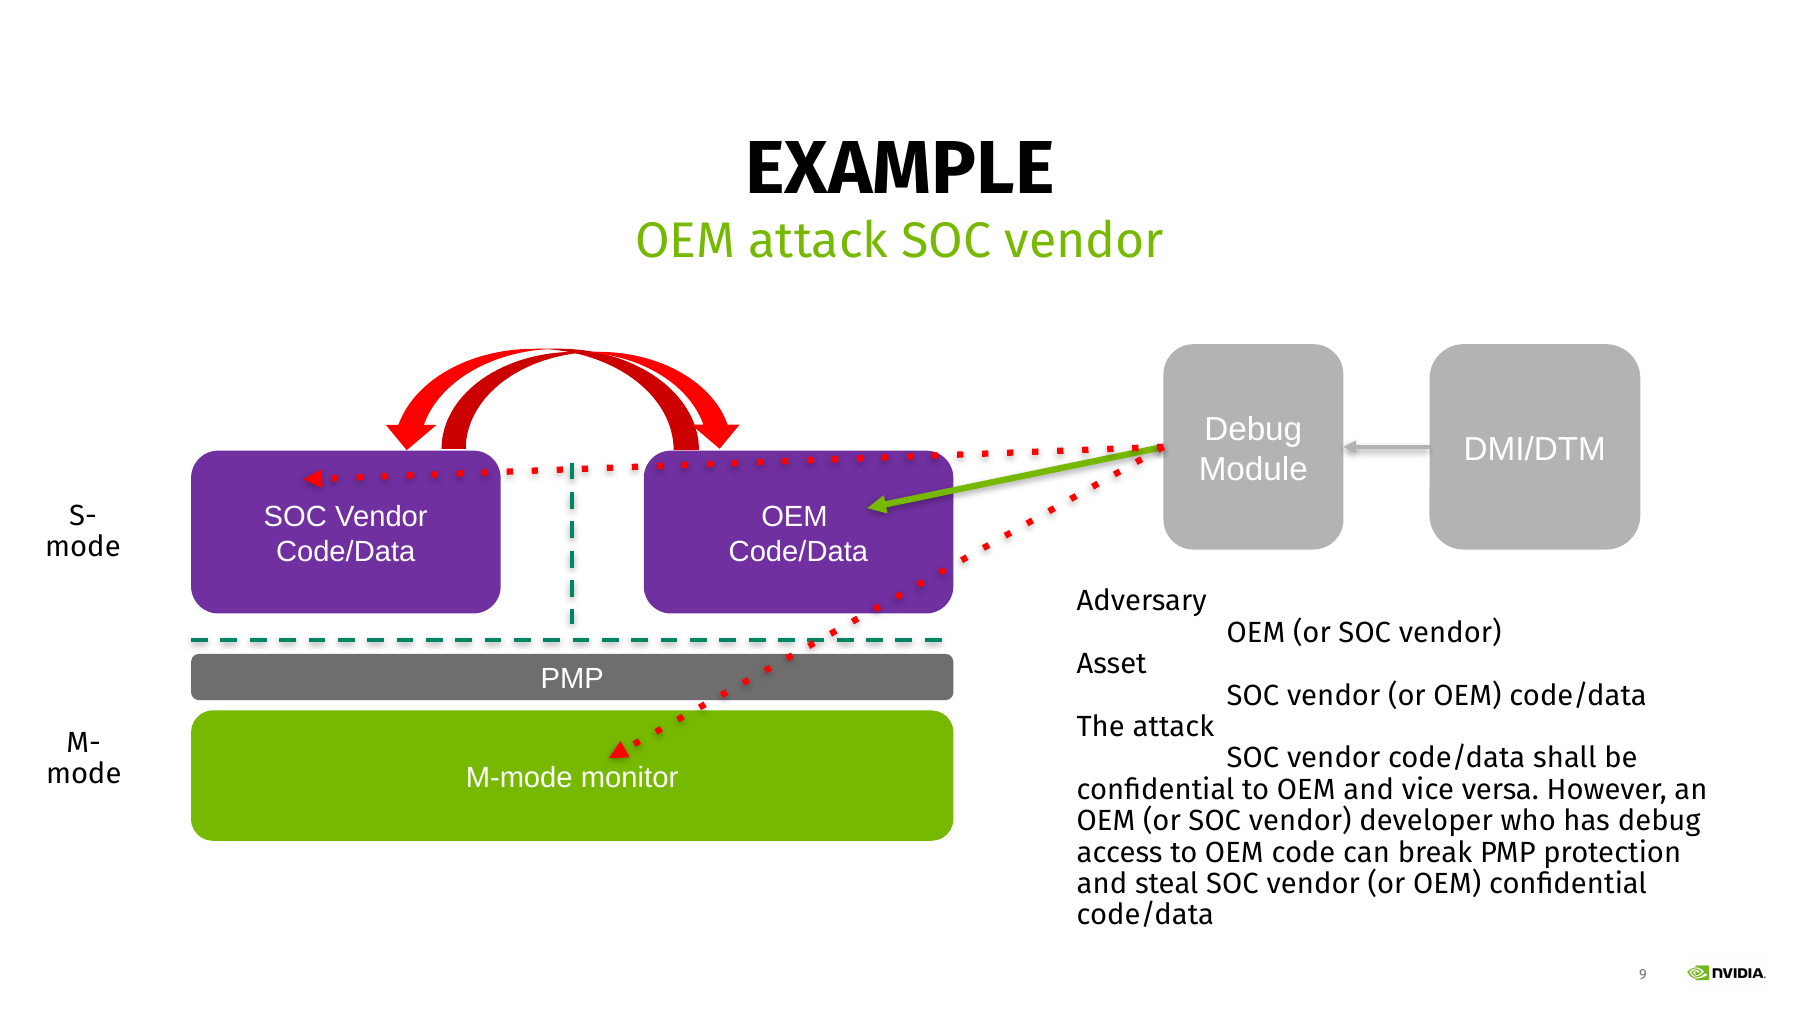

# EXAMPLE
OEM attack SOC vendor

Debug
Module
DMI/DTM

SOC Vendor
Code/Data
OEM
Code/Data
S-mode
Adversary
	OEM (or SOC vendor)
Asset
	SOC vendor (or OEM) code/data
The attack
	SOC vendor code/data shall be confidential to OEM and vice versa. However, an OEM (or SOC vendor) developer who has debug access to OEM code can break PMP protection and steal SOC vendor (or OEM) confidential code/data
PMP
M-mode monitor
M-mode